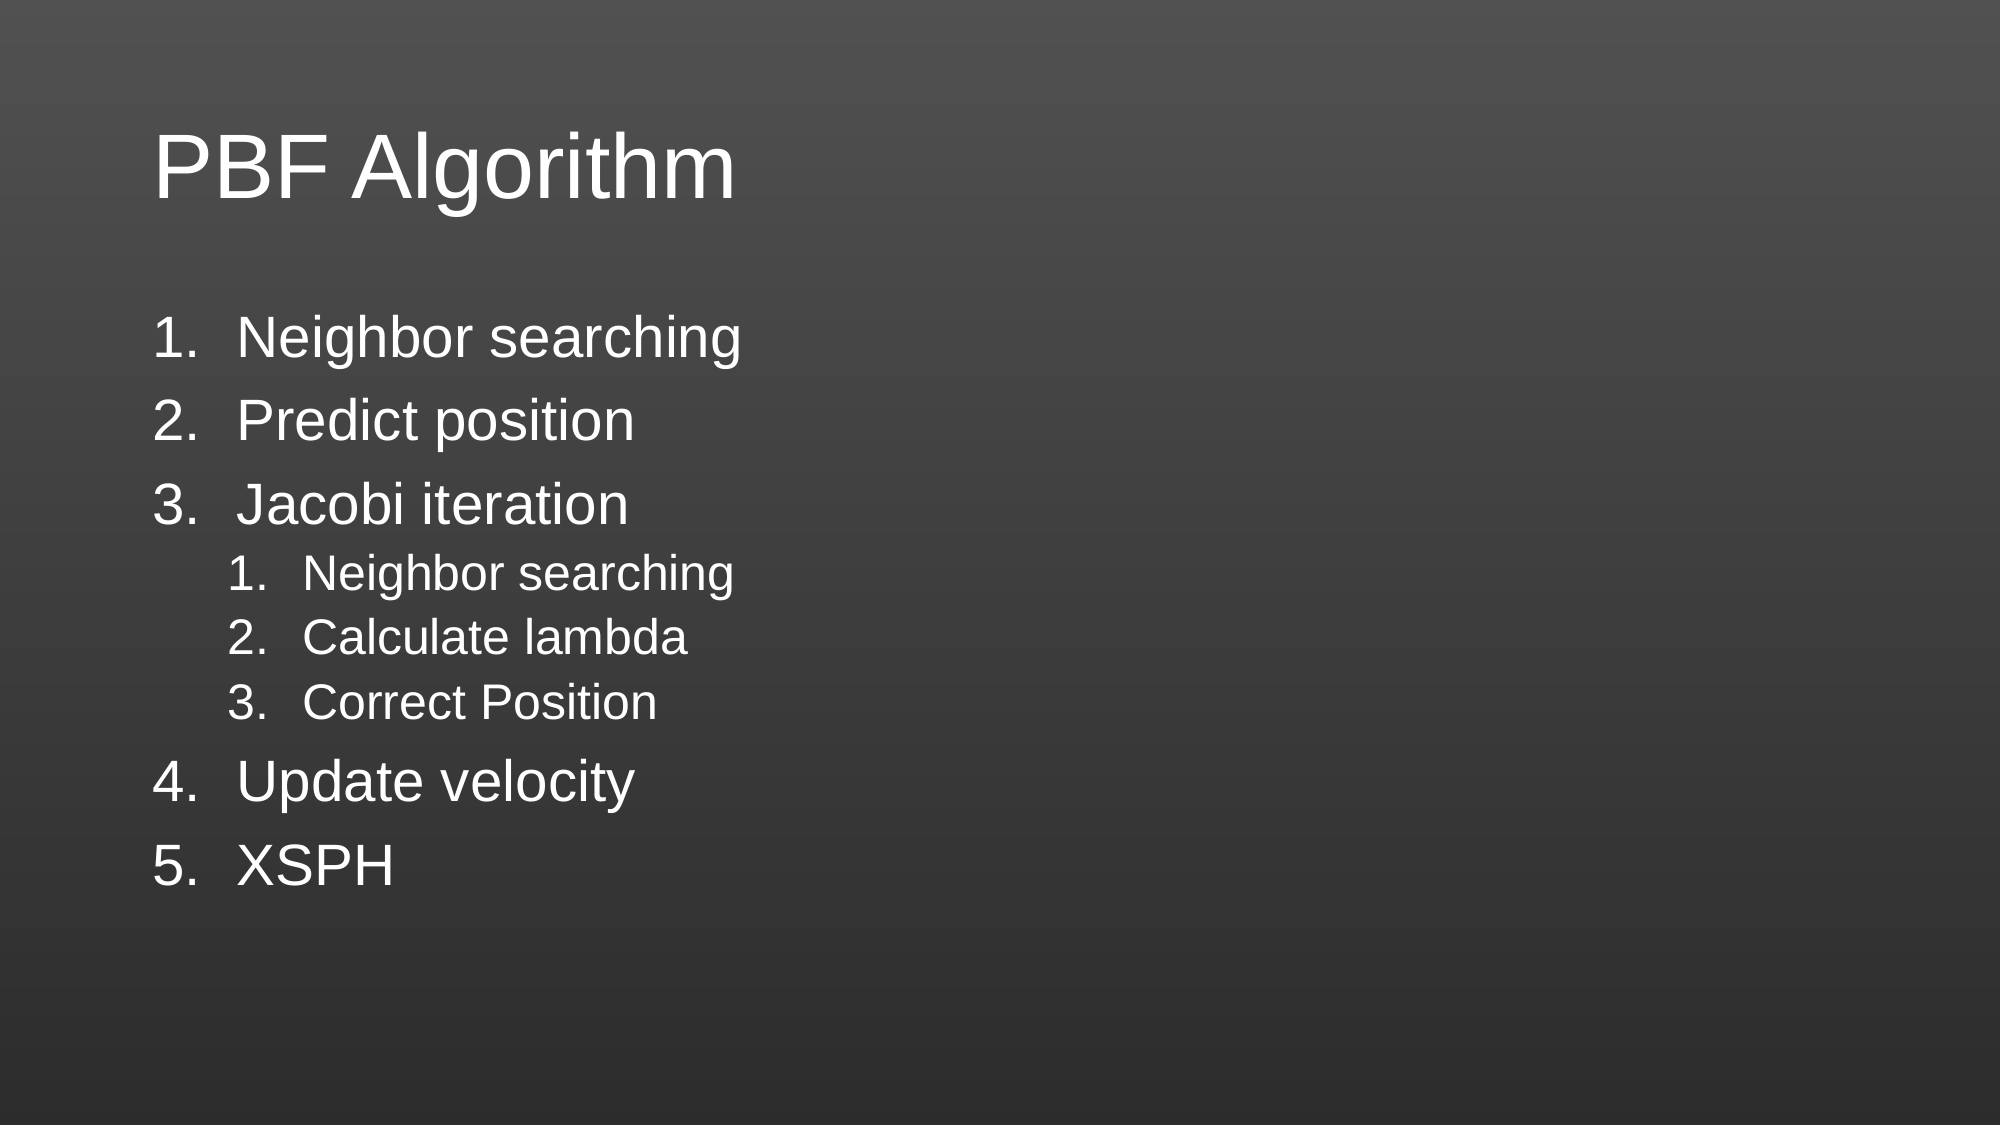

# PBF Algorithm
Neighbor searching
Predict position
Jacobi iteration
Neighbor searching
Calculate lambda
Correct Position
Update velocity
XSPH